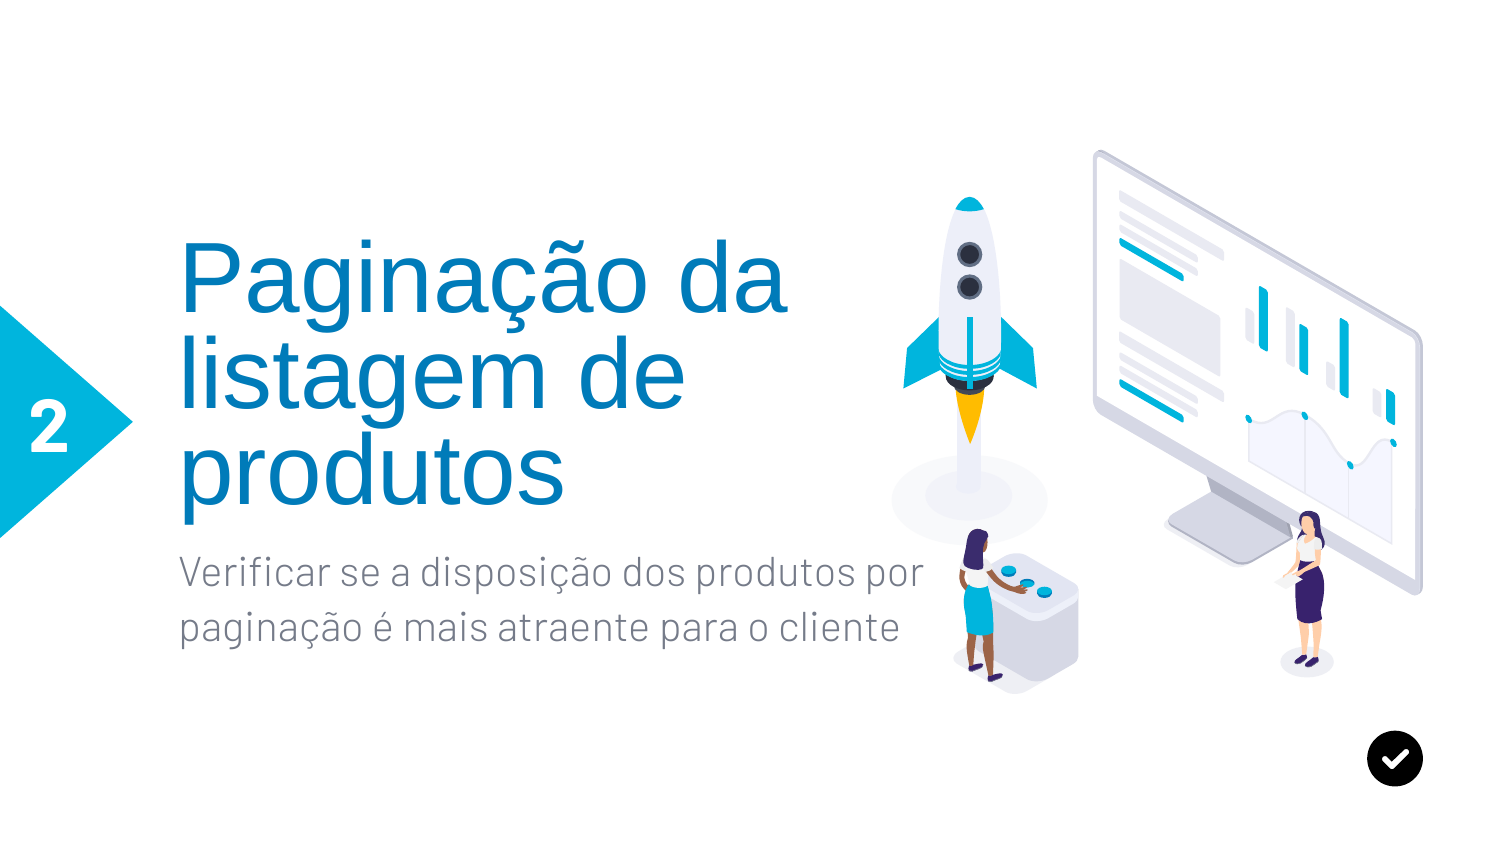

2
Paginação da listagem de produtos
Verificar se a disposição dos produtos por paginação é mais atraente para o cliente